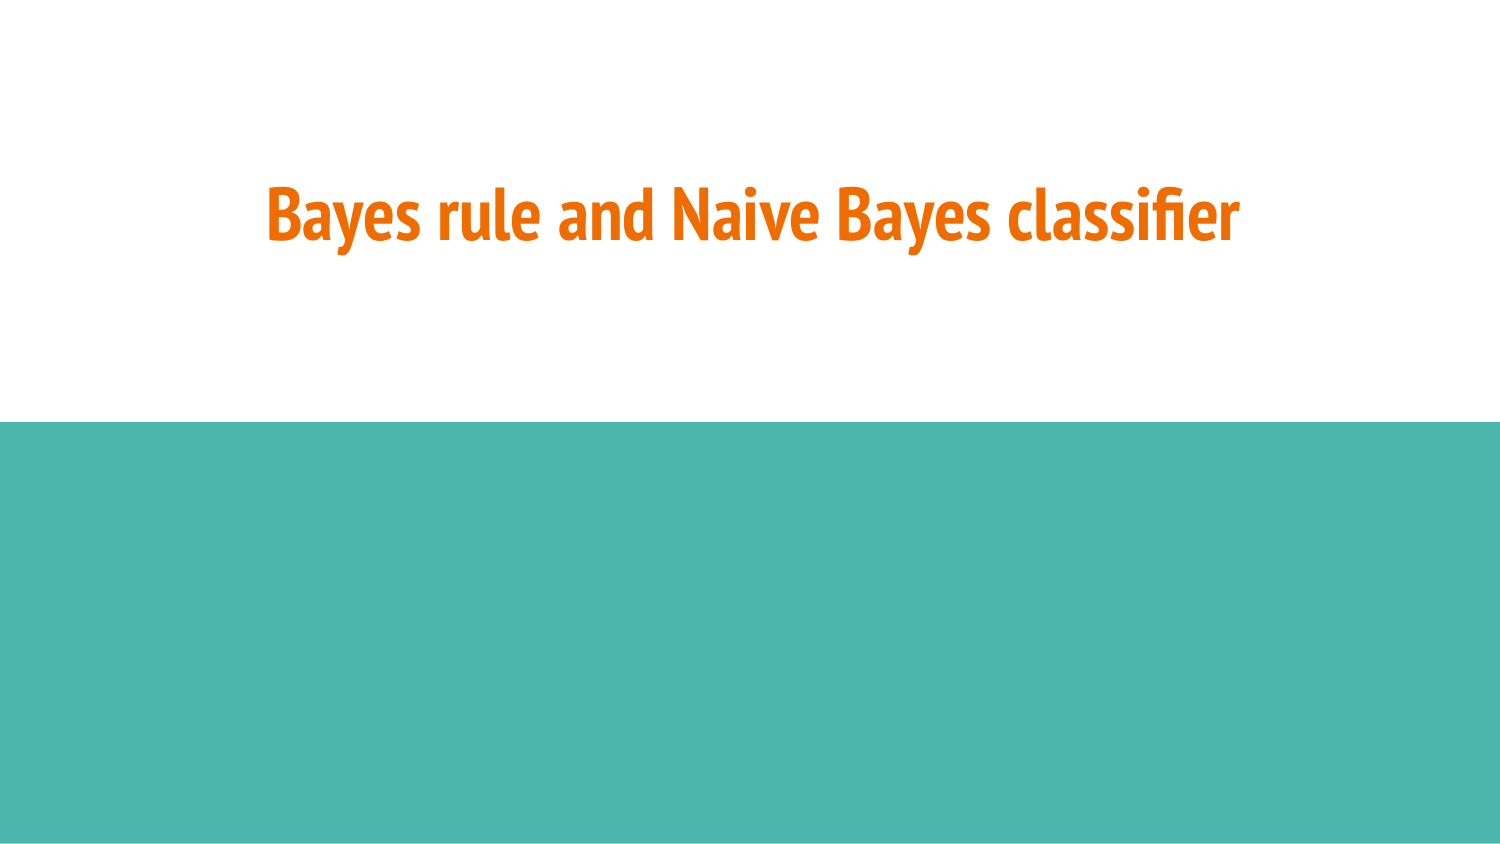

# Bayes rule and Naive Bayes classifier